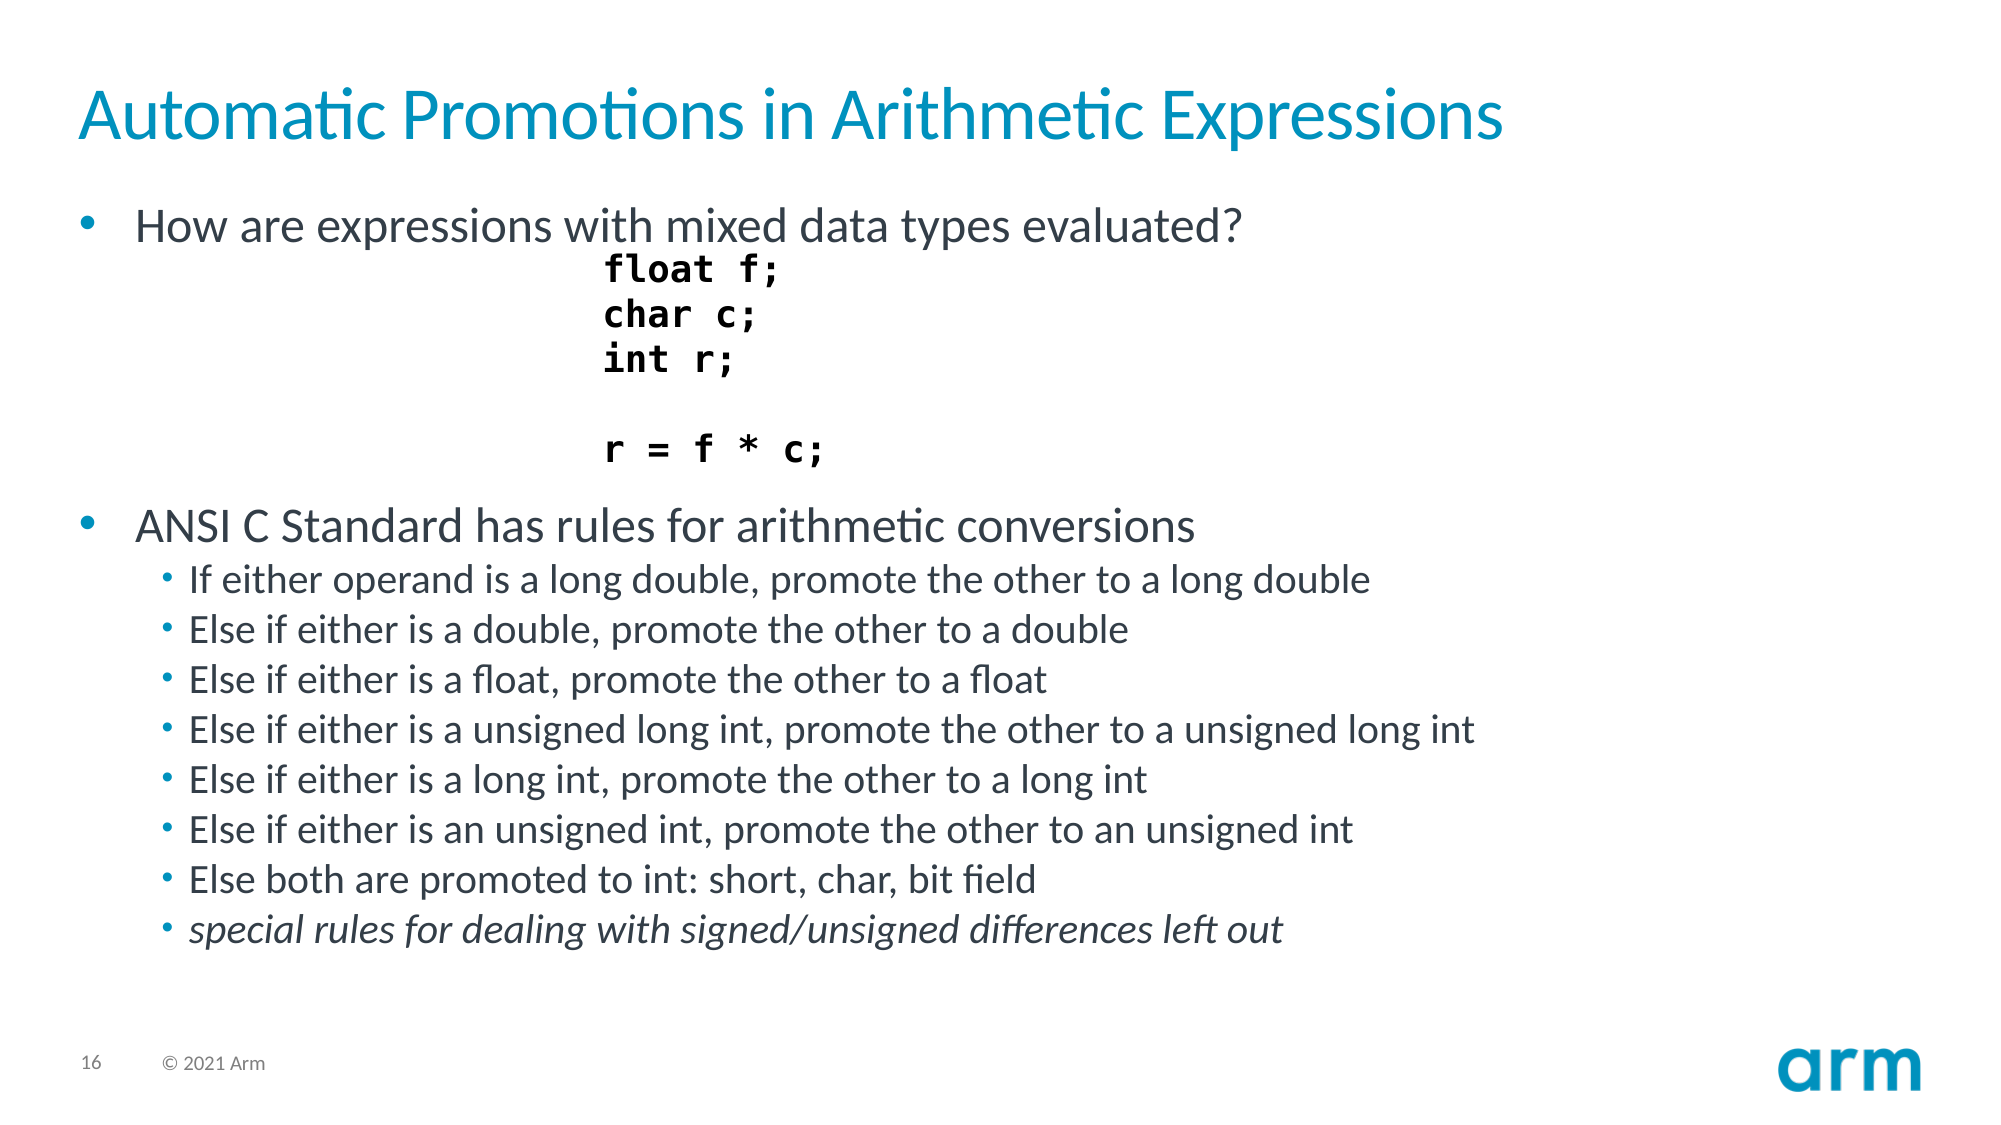

# Automatic Promotions in Arithmetic Expressions
How are expressions with mixed data types evaluated?

ANSI C Standard has rules for arithmetic conversions
If either operand is a long double, promote the other to a long double
Else if either is a double, promote the other to a double
Else if either is a float, promote the other to a float
Else if either is a unsigned long int, promote the other to a unsigned long int
Else if either is a long int, promote the other to a long int
Else if either is an unsigned int, promote the other to an unsigned int
Else both are promoted to int: short, char, bit field
special rules for dealing with signed/unsigned differences left out

float f;
char c;
int r;

r = f * c;